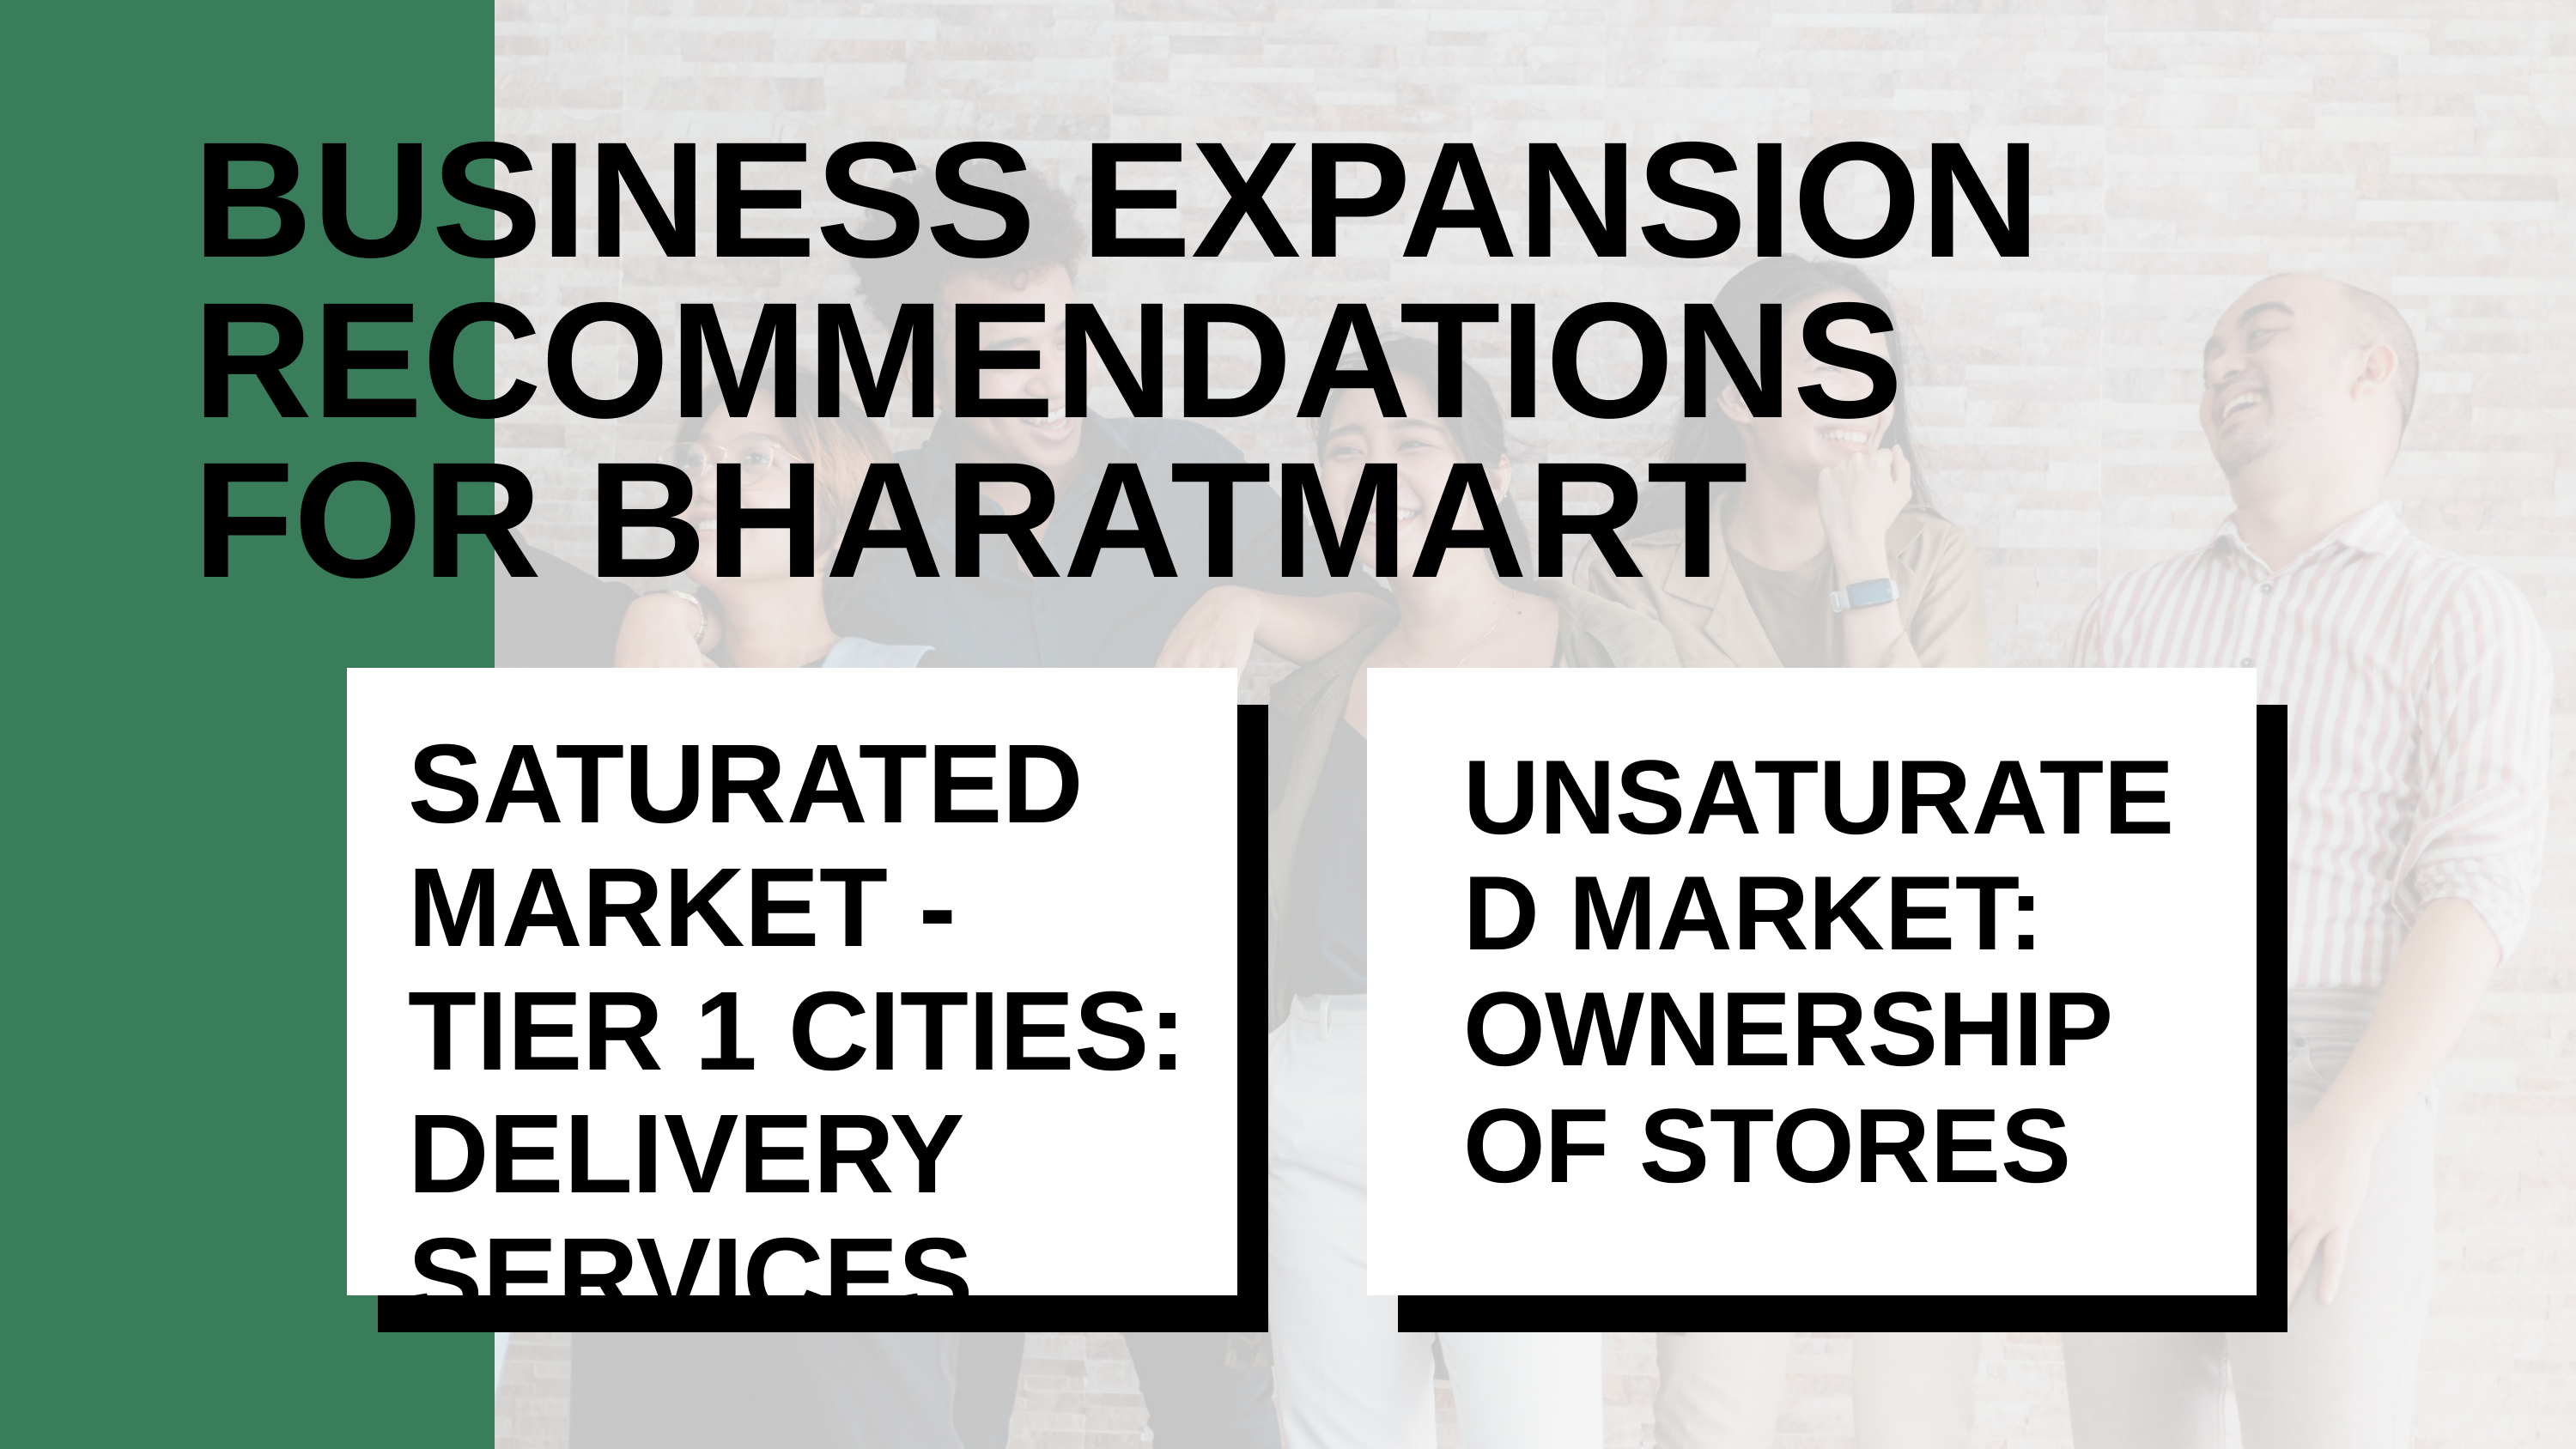

BUSINESS EXPANSION RECOMMENDATIONS FOR BHARATMART

SATURATED MARKET - TIER 1 CITIES: DELIVERY SERVICES
UNSATURATED MARKET: OWNERSHIP OF STORES